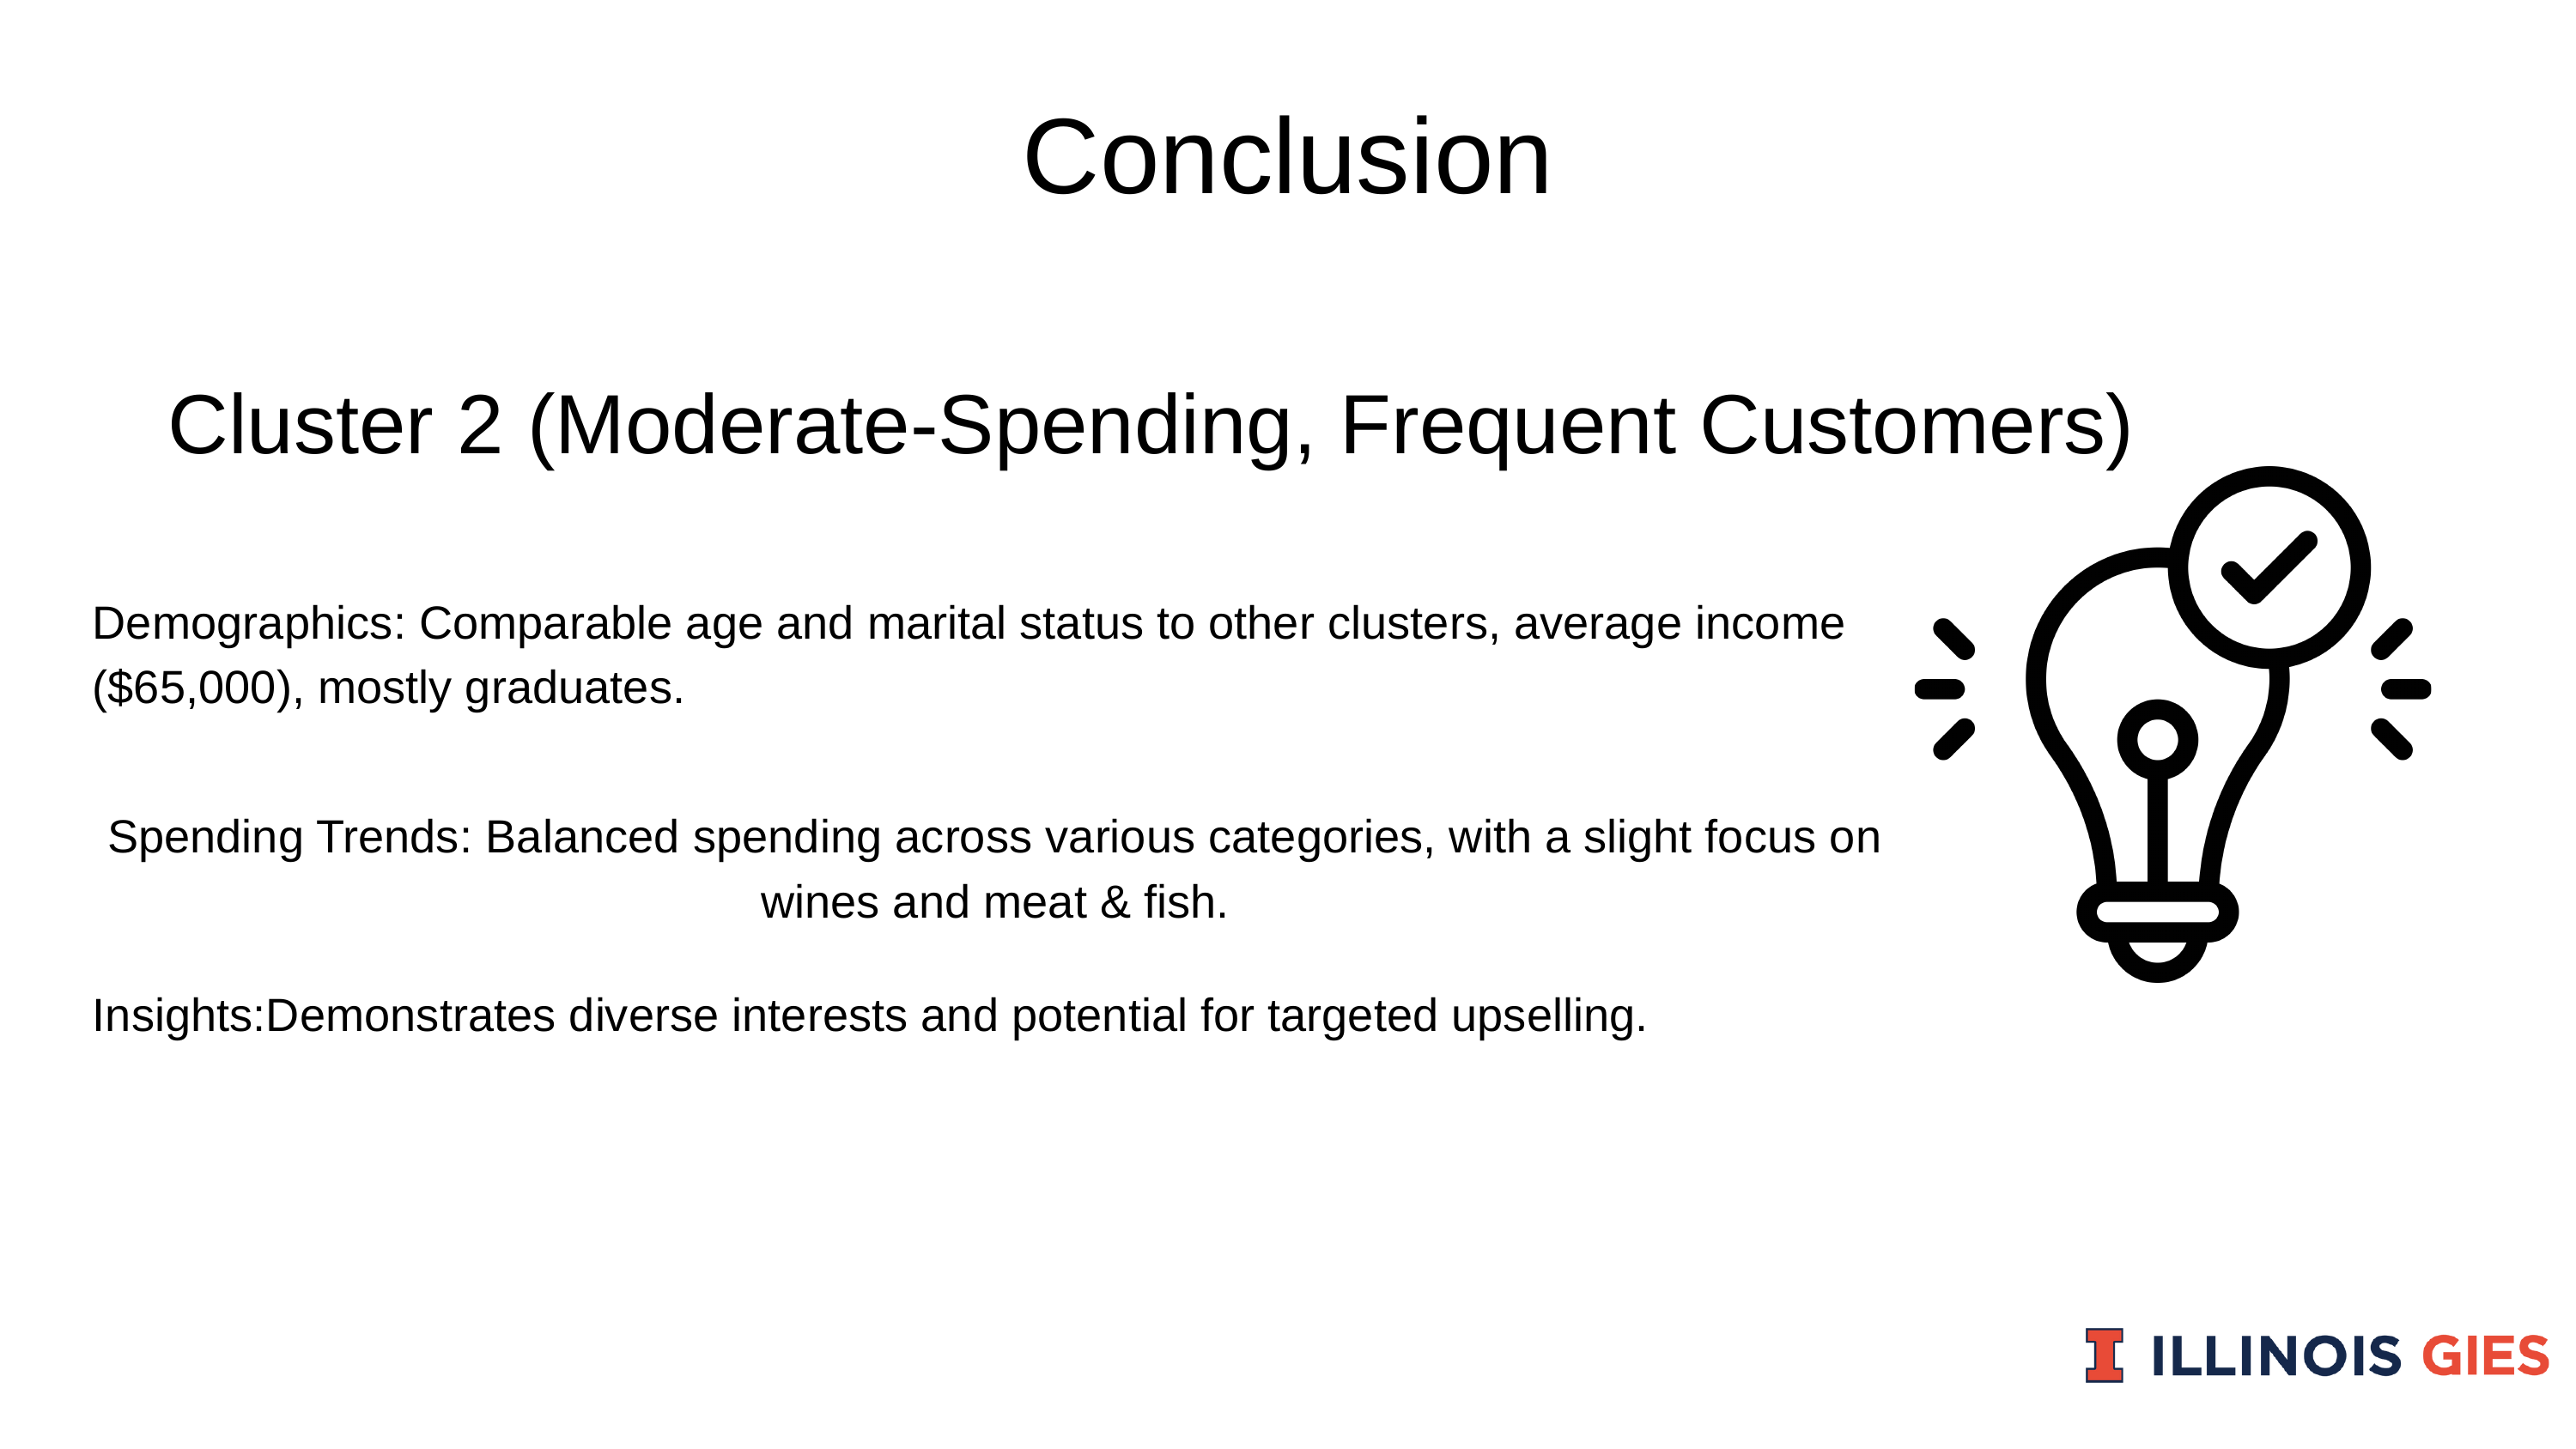

Conclusion
Cluster 2 (Moderate-Spending, Frequent Customers)

Demographics: Comparable age and marital status to other clusters, average income ($65,000), mostly graduates.

Spending Trends: Balanced spending across various categories, with a slight focus on wines and meat & fish.

Insights:Demonstrates diverse interests and potential for targeted upselling.